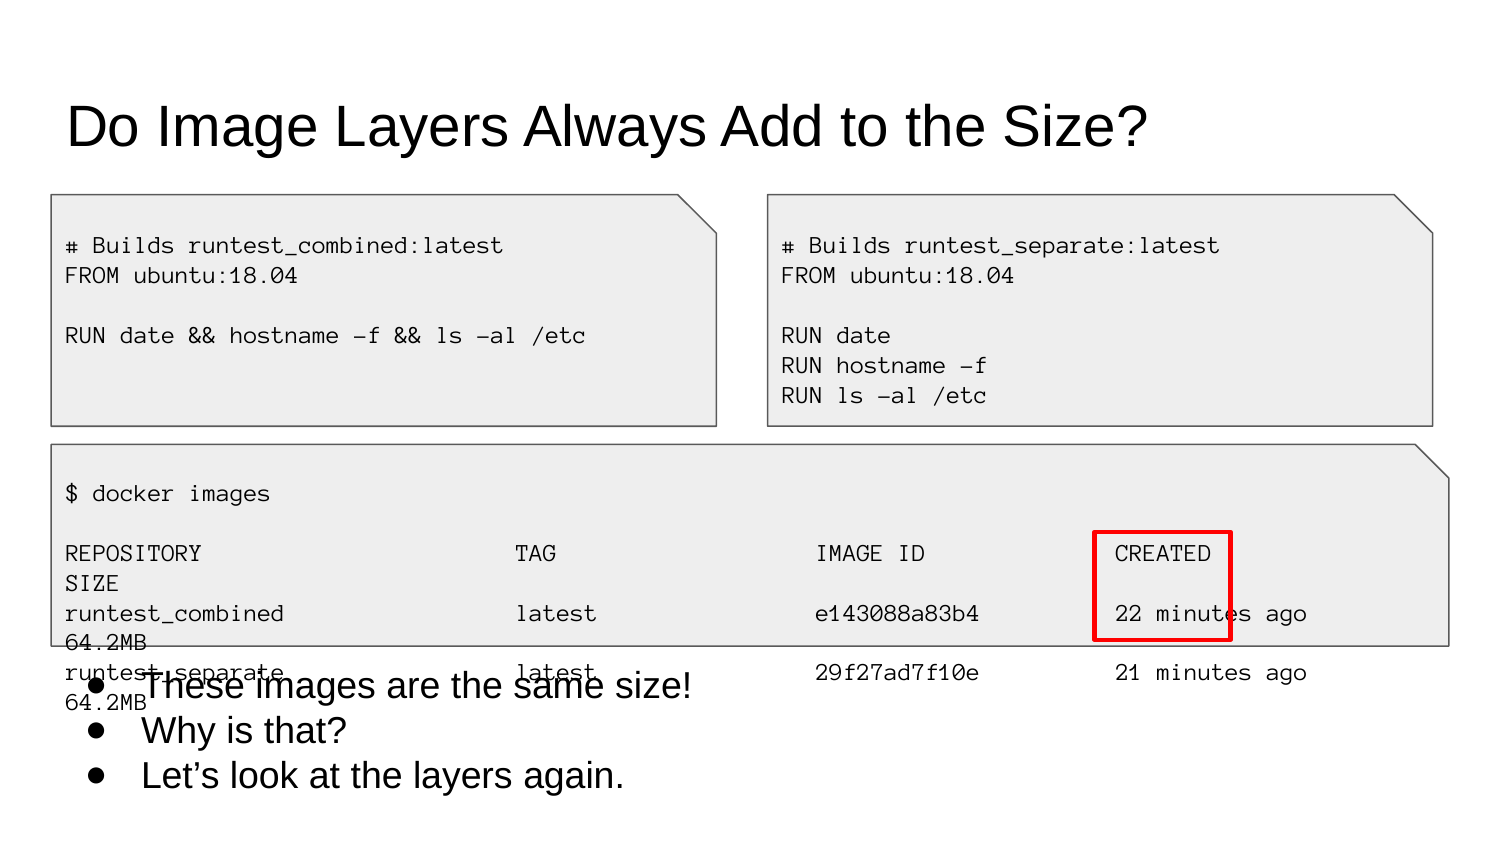

# Do Image Layers Always Add to the Size?
# Builds runtest_separate:latest
FROM ubuntu:18.04

RUN date
RUN hostname -f
RUN ls -al /etc
# Builds runtest_combined:latest
FROM ubuntu:18.04

RUN date && hostname -f && ls -al /etc
$ docker images

REPOSITORY               	TAG             	IMAGE ID        	CREATED         	SIZE
runtest_combined         	latest          	e143088a83b4    	22 minutes ago  	64.2MB
runtest_separate         	latest          	29f27ad7f10e    	21 minutes ago  	64.2MB

These images are the same size!
Why is that?
Let’s look at the layers again.